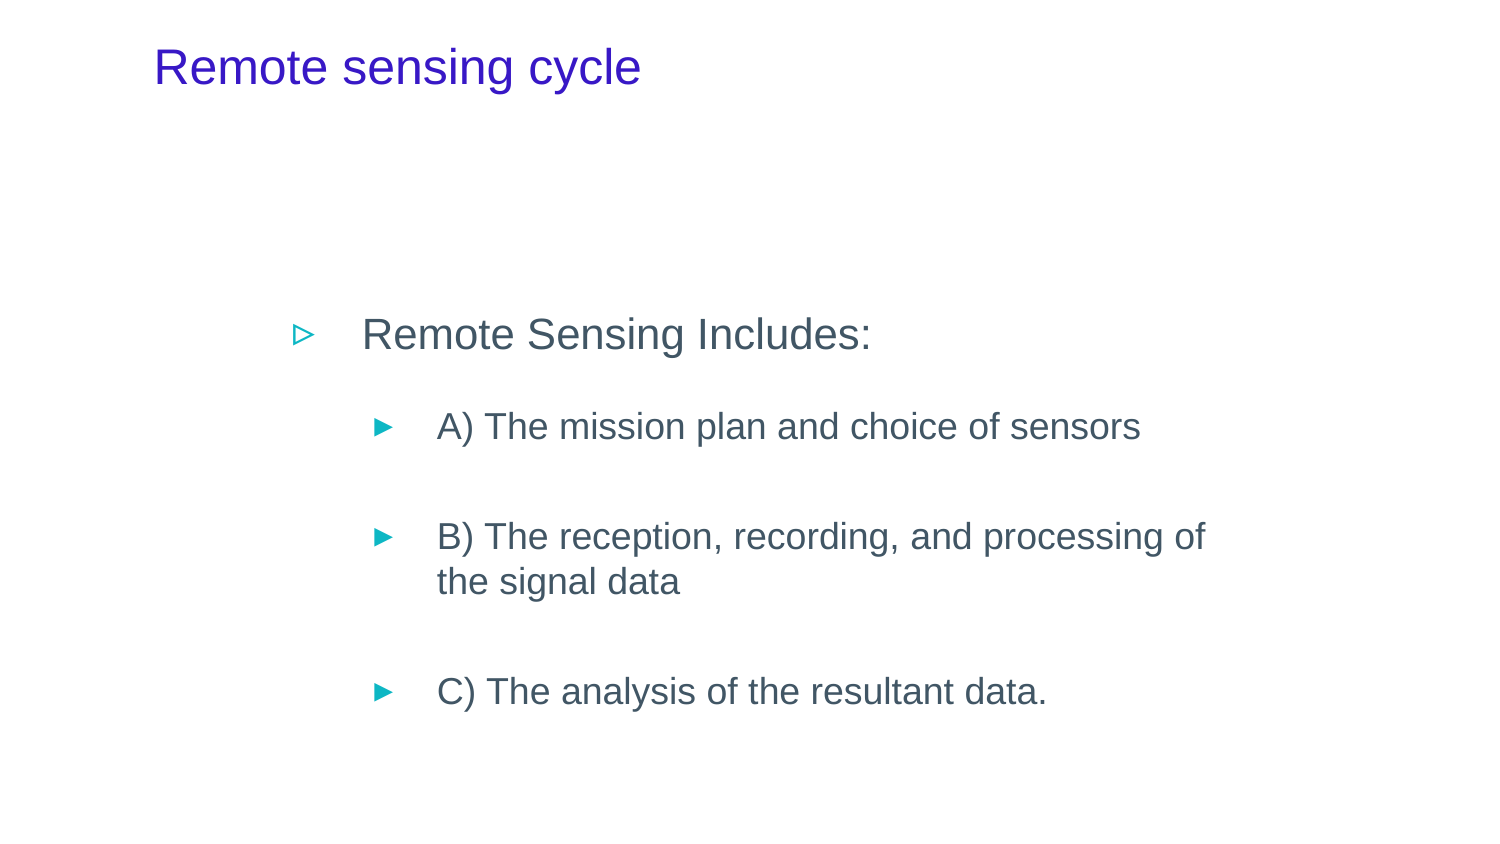

# Remote sensing cycle
Remote Sensing Includes:

A) The mission plan and choice of sensors

B) The reception, recording, and processing of the signal data

C) The analysis of the resultant data.